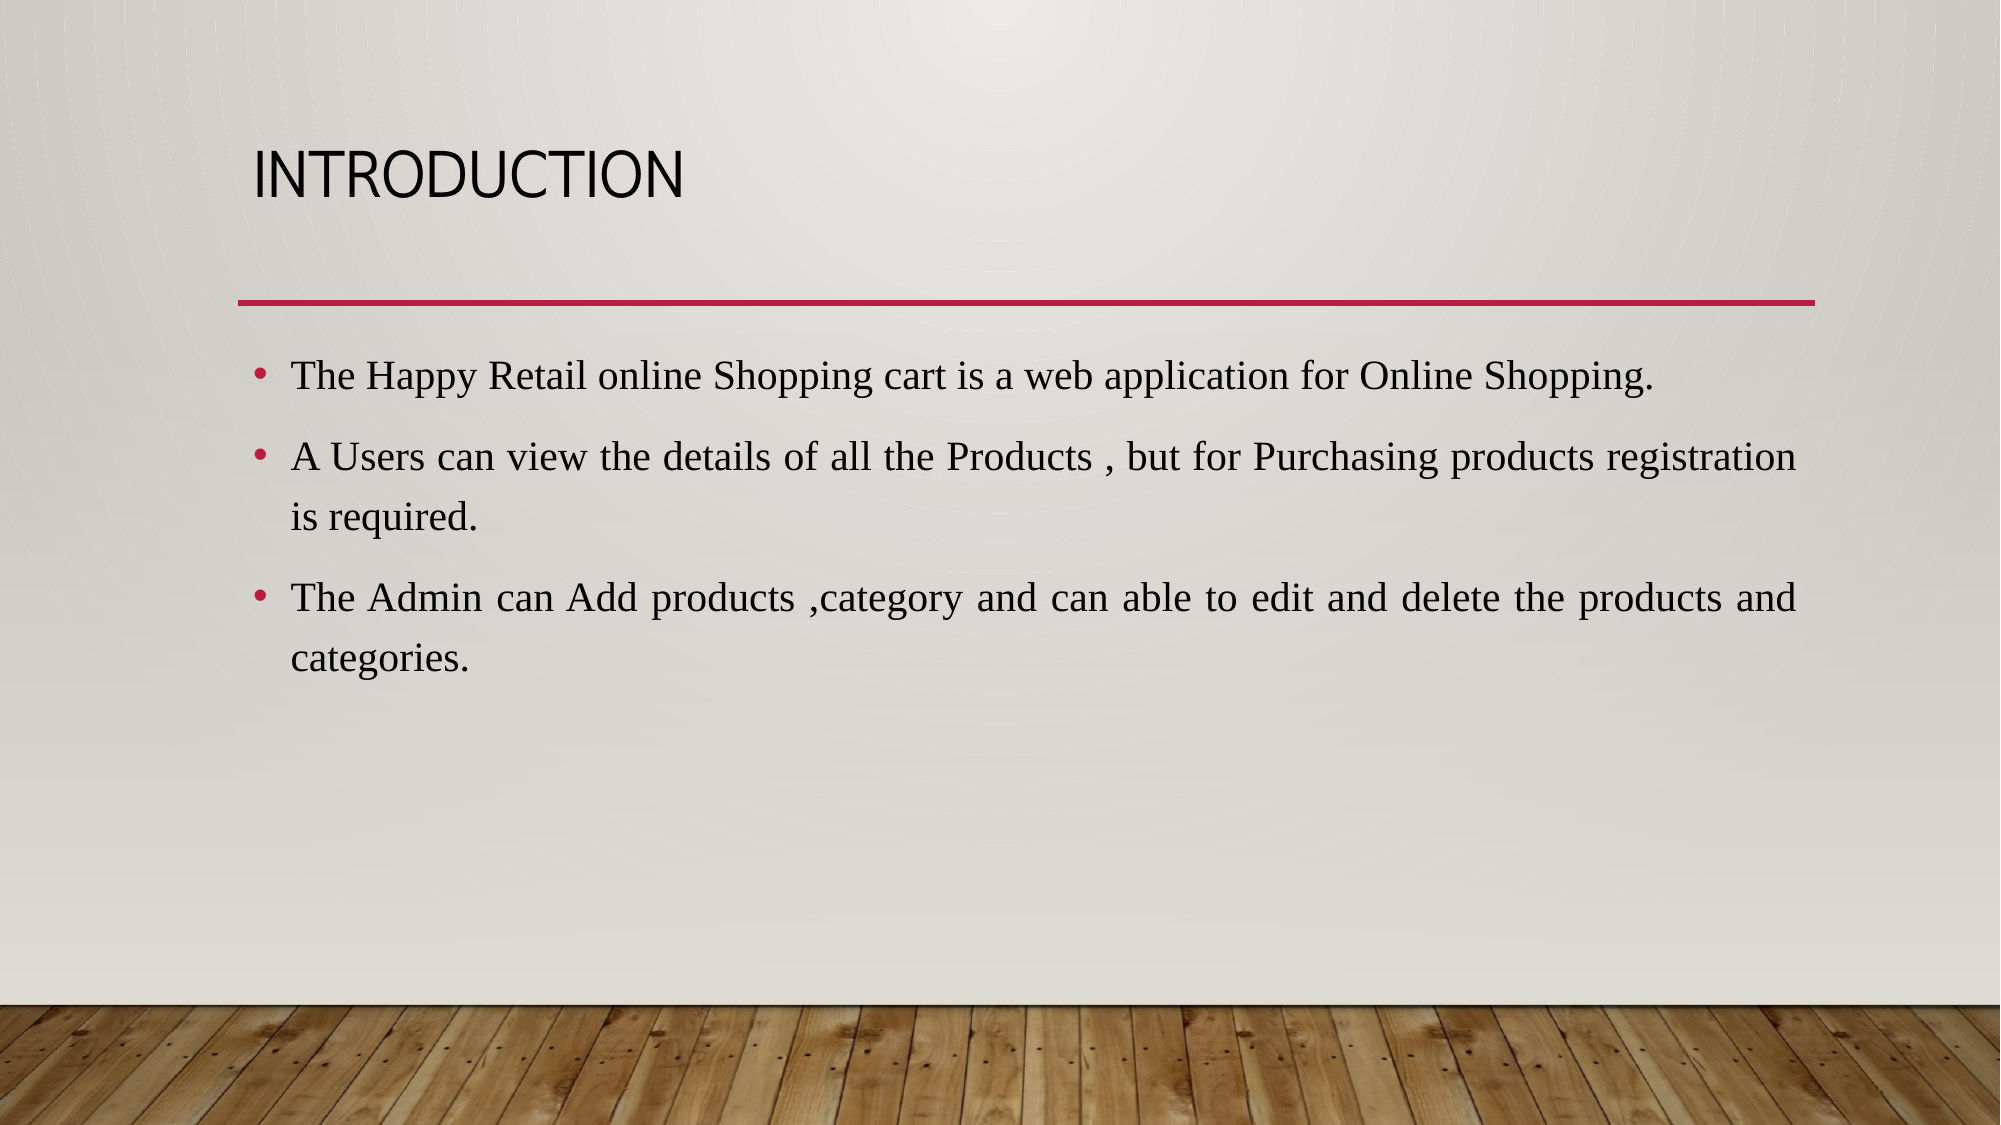

# Introduction
The Happy Retail online Shopping cart is a web application for Online Shopping.
A Users can view the details of all the Products , but for Purchasing products registration is required.
The Admin can Add products ,category and can able to edit and delete the products and categories.